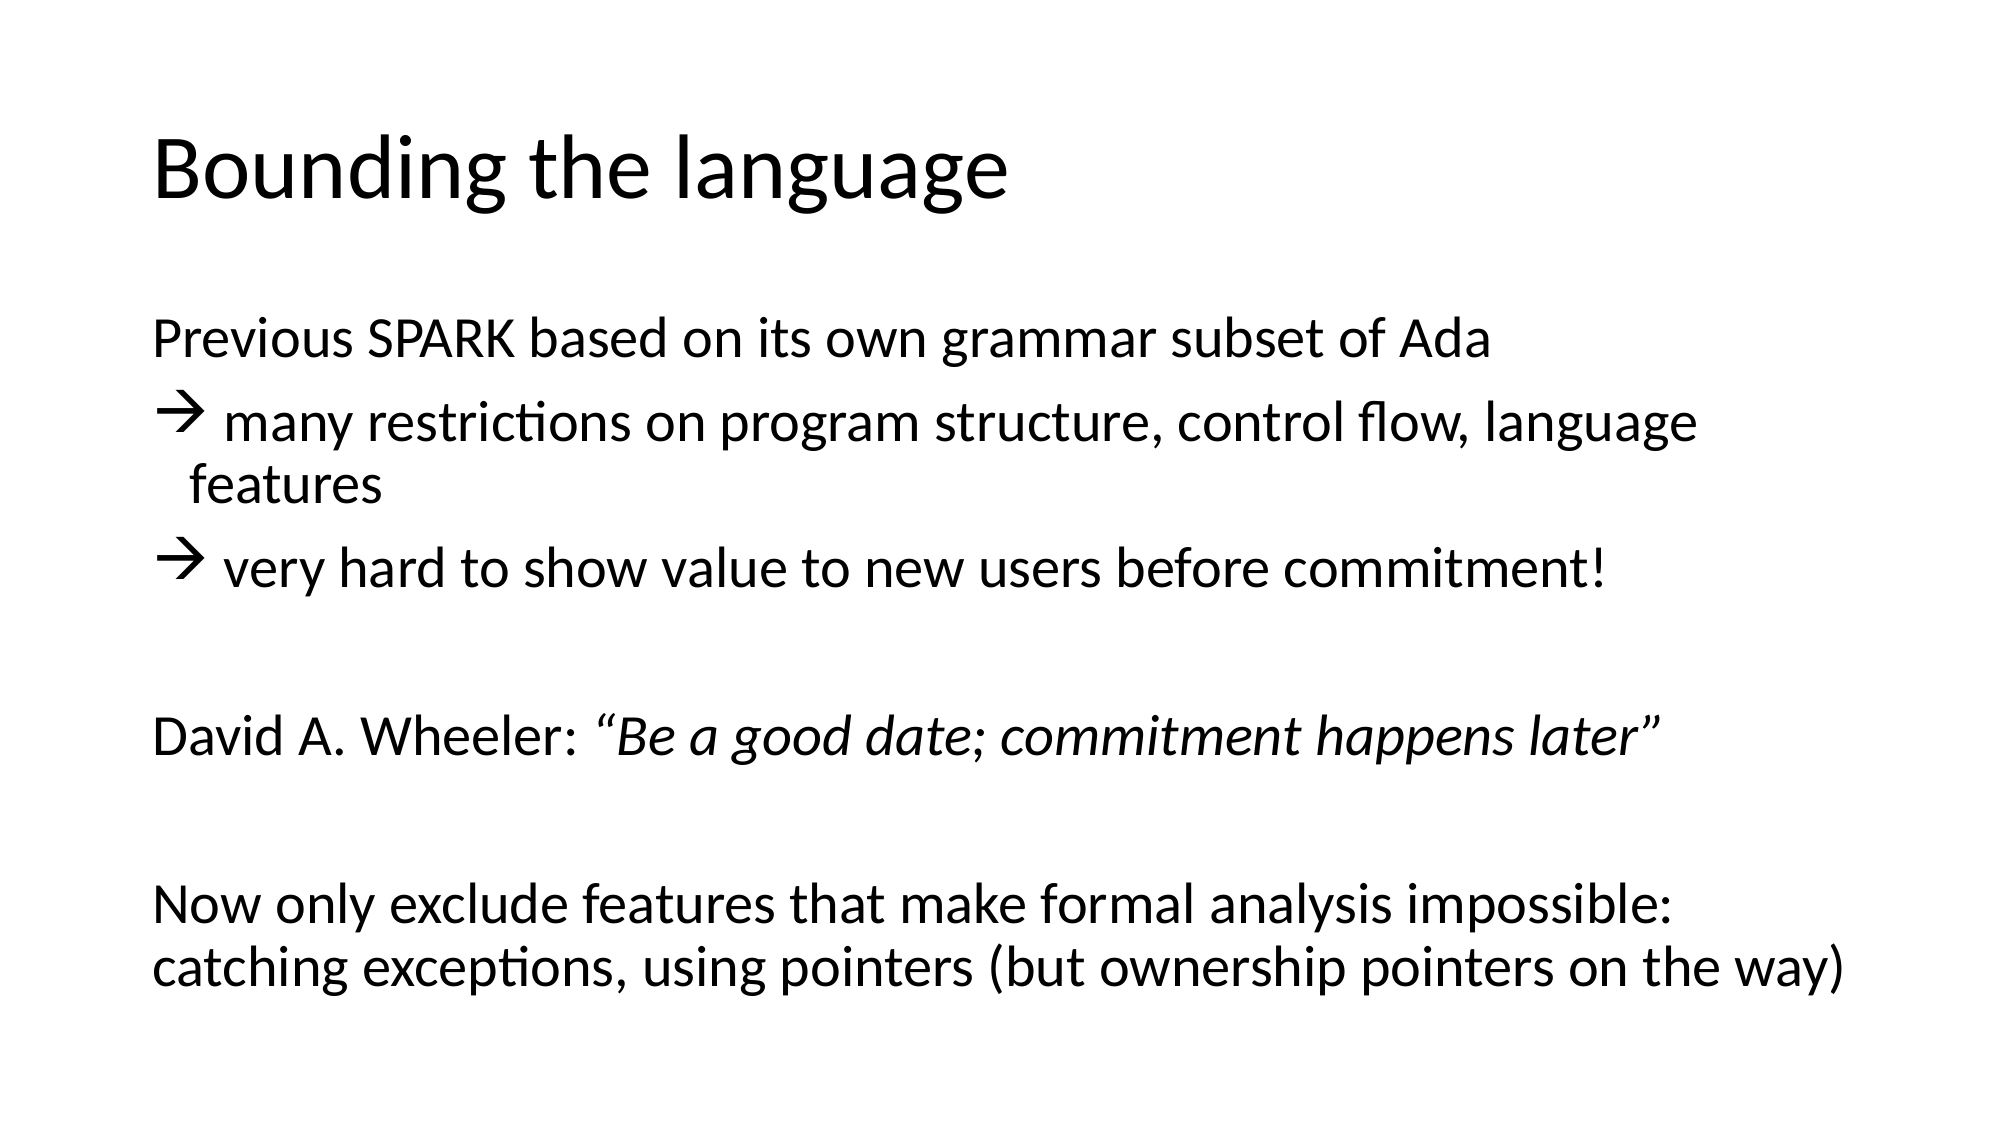

# Bounding the language
Previous SPARK based on its own grammar subset of Ada
 many restrictions on program structure, control flow, language features
 very hard to show value to new users before commitment!

David A. Wheeler: “Be a good date; commitment happens later”

Now only exclude features that make formal analysis impossible: catching exceptions, using pointers (but ownership pointers on the way)